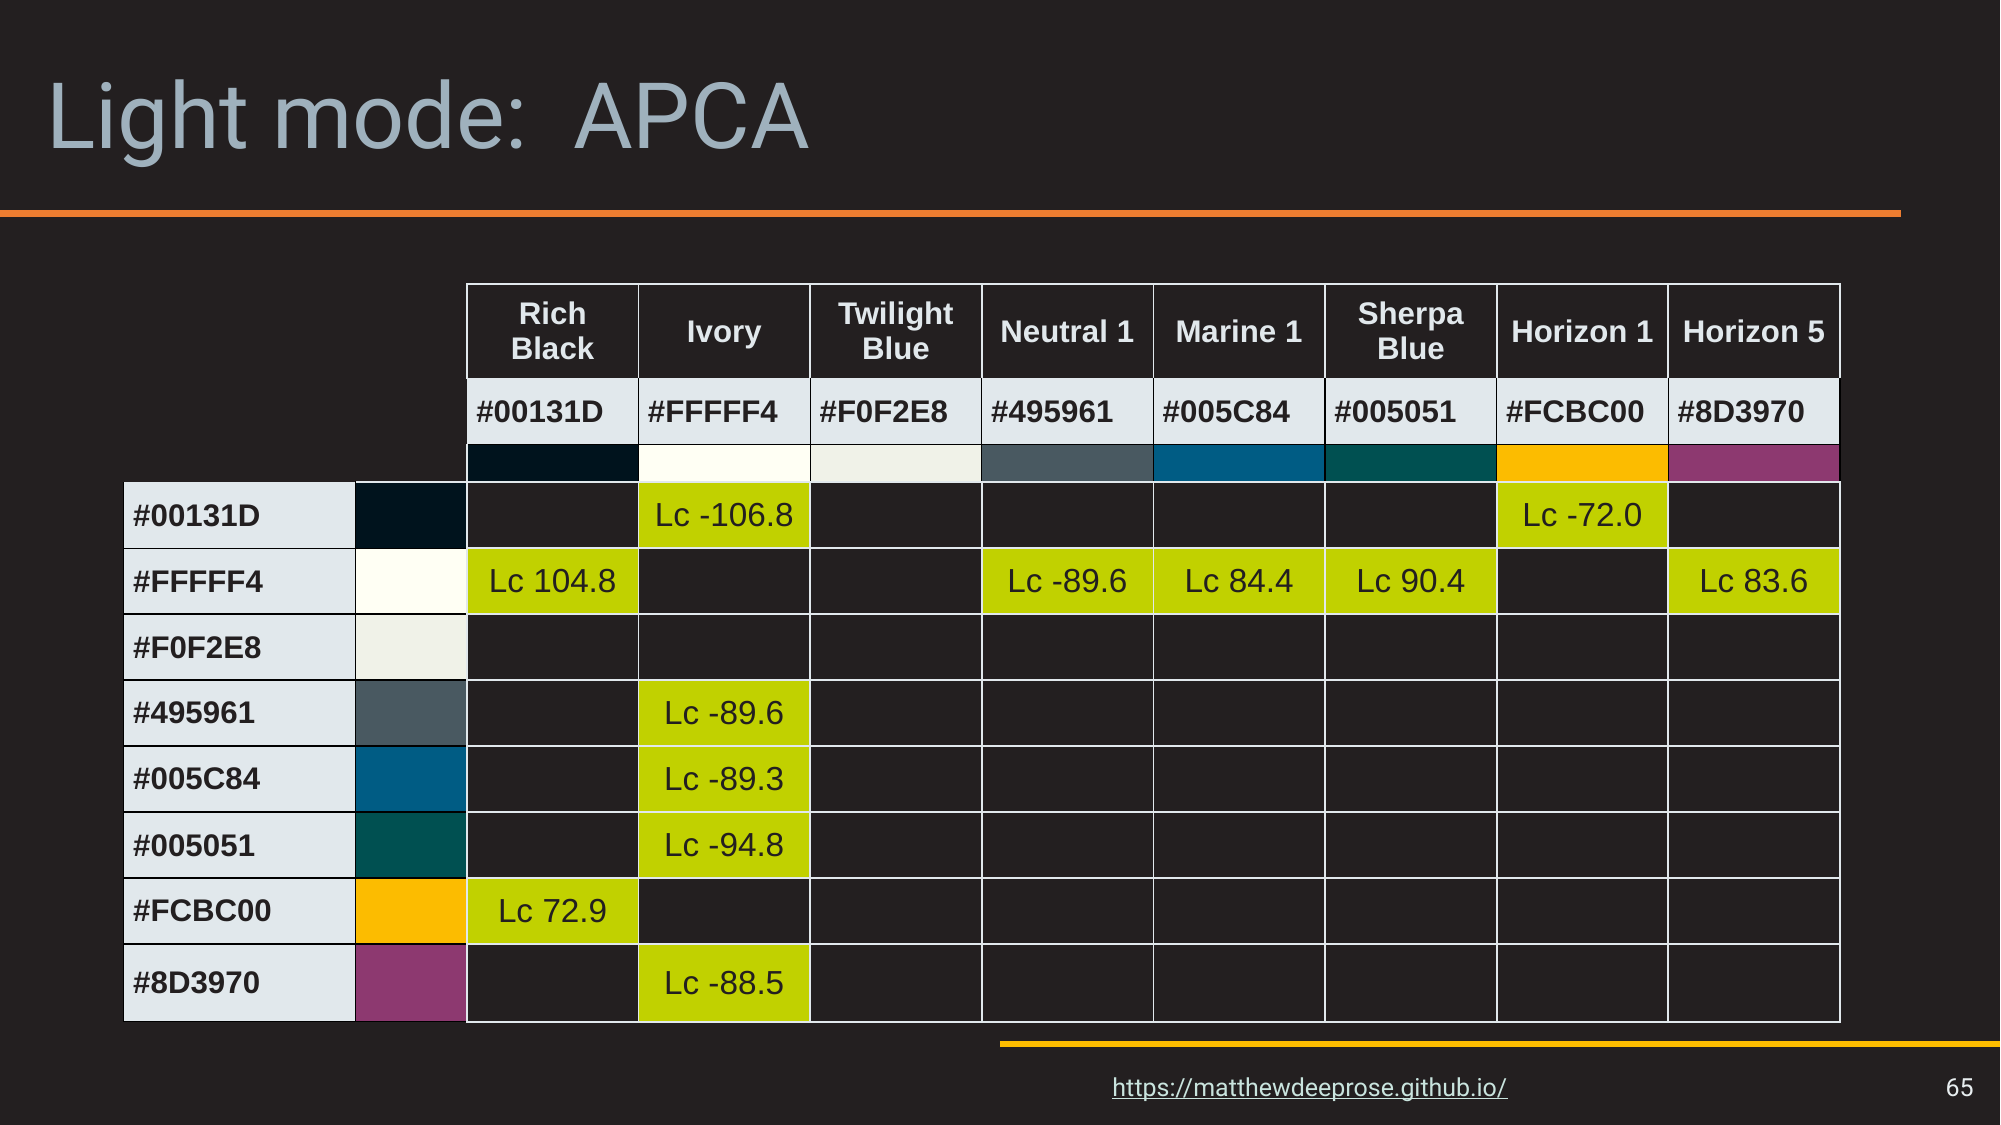

# Light mode:  APCA
|  |  | Rich Black | Ivory | Twilight Blue | Neutral 1 | Marine 1 | Sherpa Blue | Horizon 1 | Horizon 5 |
| --- | --- | --- | --- | --- | --- | --- | --- | --- | --- |
|  |  | #00131D | #FFFFF4 | #F0F2E8 | #495961 | #005C84 | #005051 | #FCBC00 | #8D3970 |
|  |  |  |  |  |  |  |  |  |  |
| #00131D |  |  | Lc -106.8 |  |  |  |  | Lc -72.0 |  |
| #FFFFF4 |  | Lc 104.8 |  |  | Lc -89.6 | Lc 84.4 | Lc 90.4 |  | Lc 83.6 |
| #F0F2E8 |  |  |  |  |  |  |  |  |  |
| #495961 |  |  | Lc -89.6 |  |  |  |  |  |  |
| #005C84 |  |  | Lc -89.3 |  |  |  |  |  |  |
| #005051 |  |  | Lc -94.8 |  |  |  |  |  |  |
| #FCBC00 |  | Lc 72.9 |  |  |  |  |  |  |  |
| #8D3970 |  |  | Lc -88.5 |  |  |  |  |  |  |
65
https://matthewdeeprose.github.io/